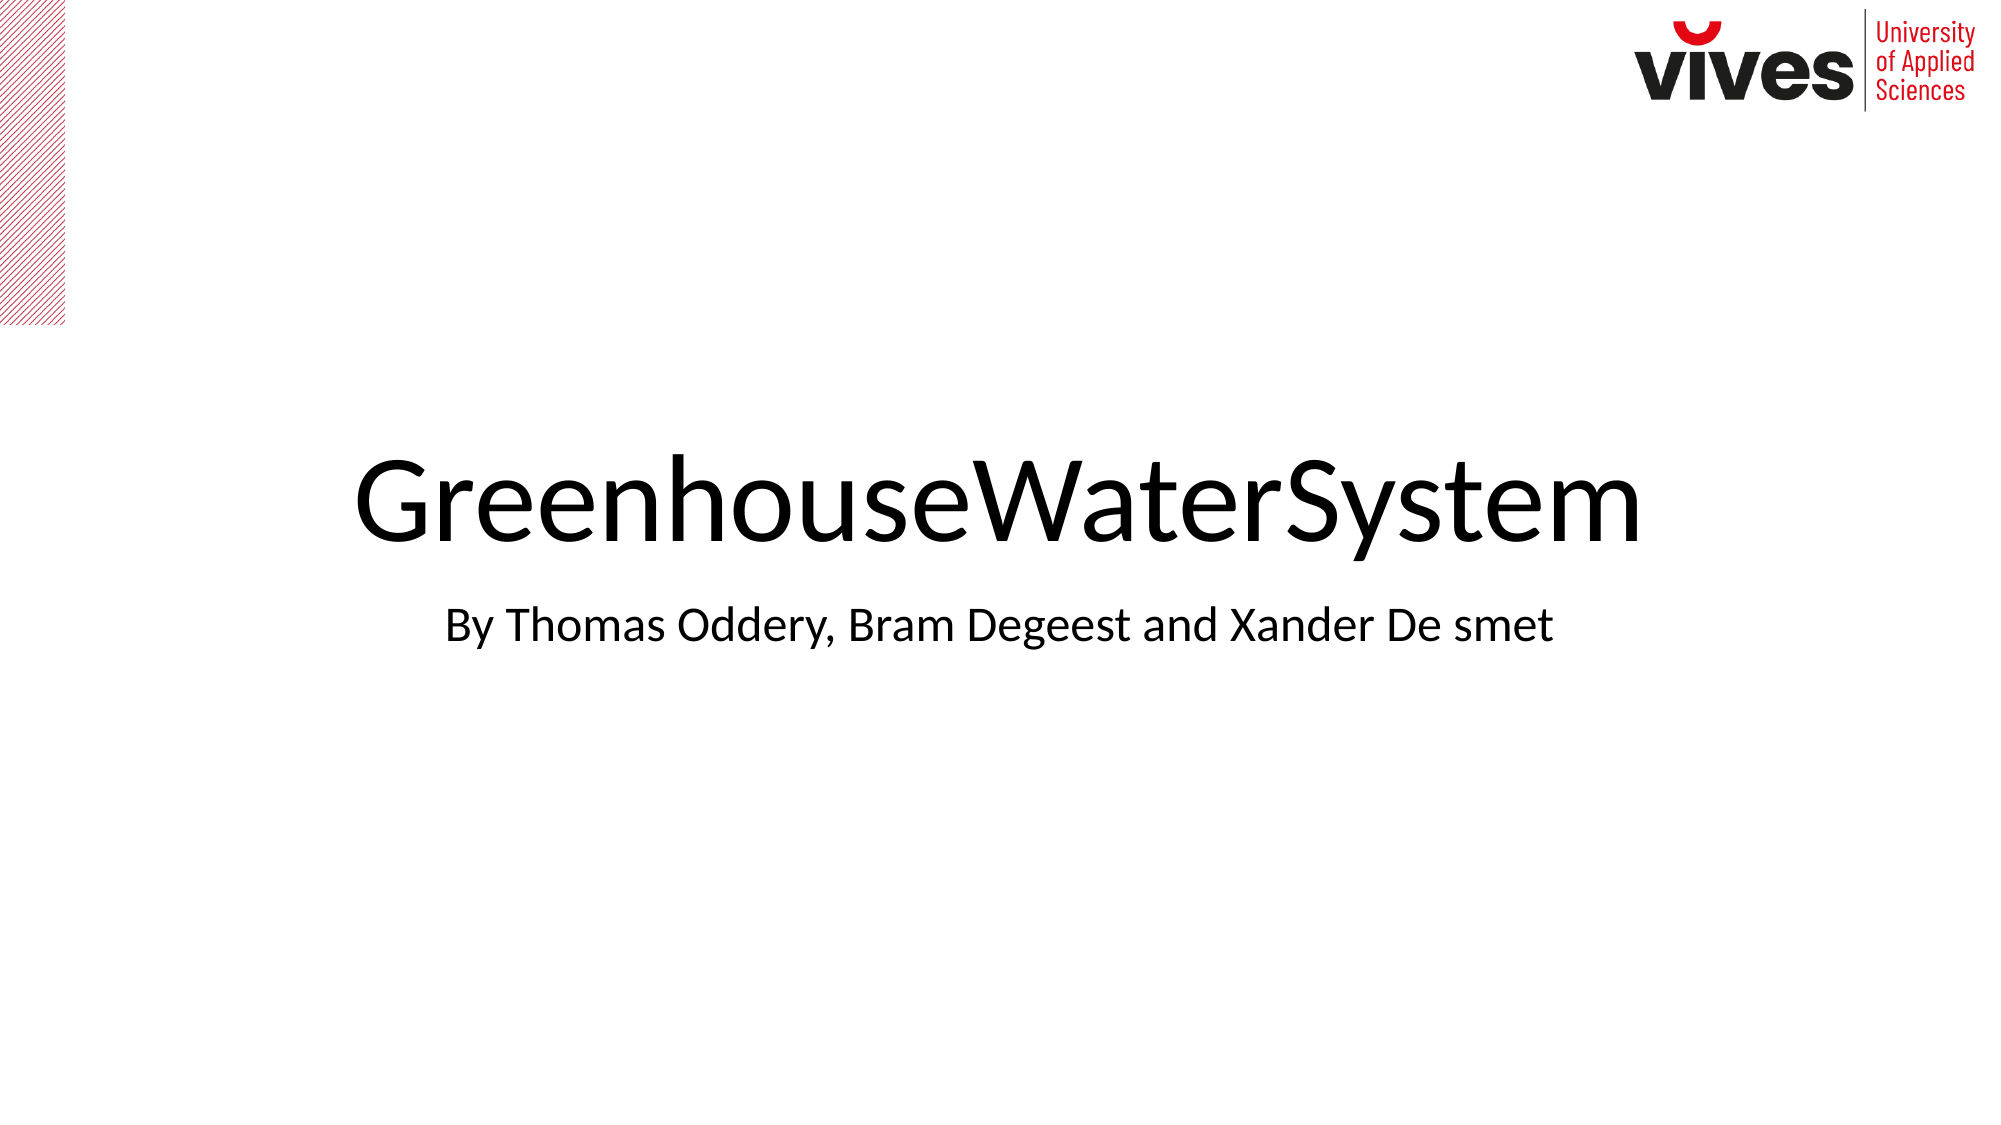

# GreenhouseWaterSystem
By Thomas Oddery, Bram Degeest and Xander De smet